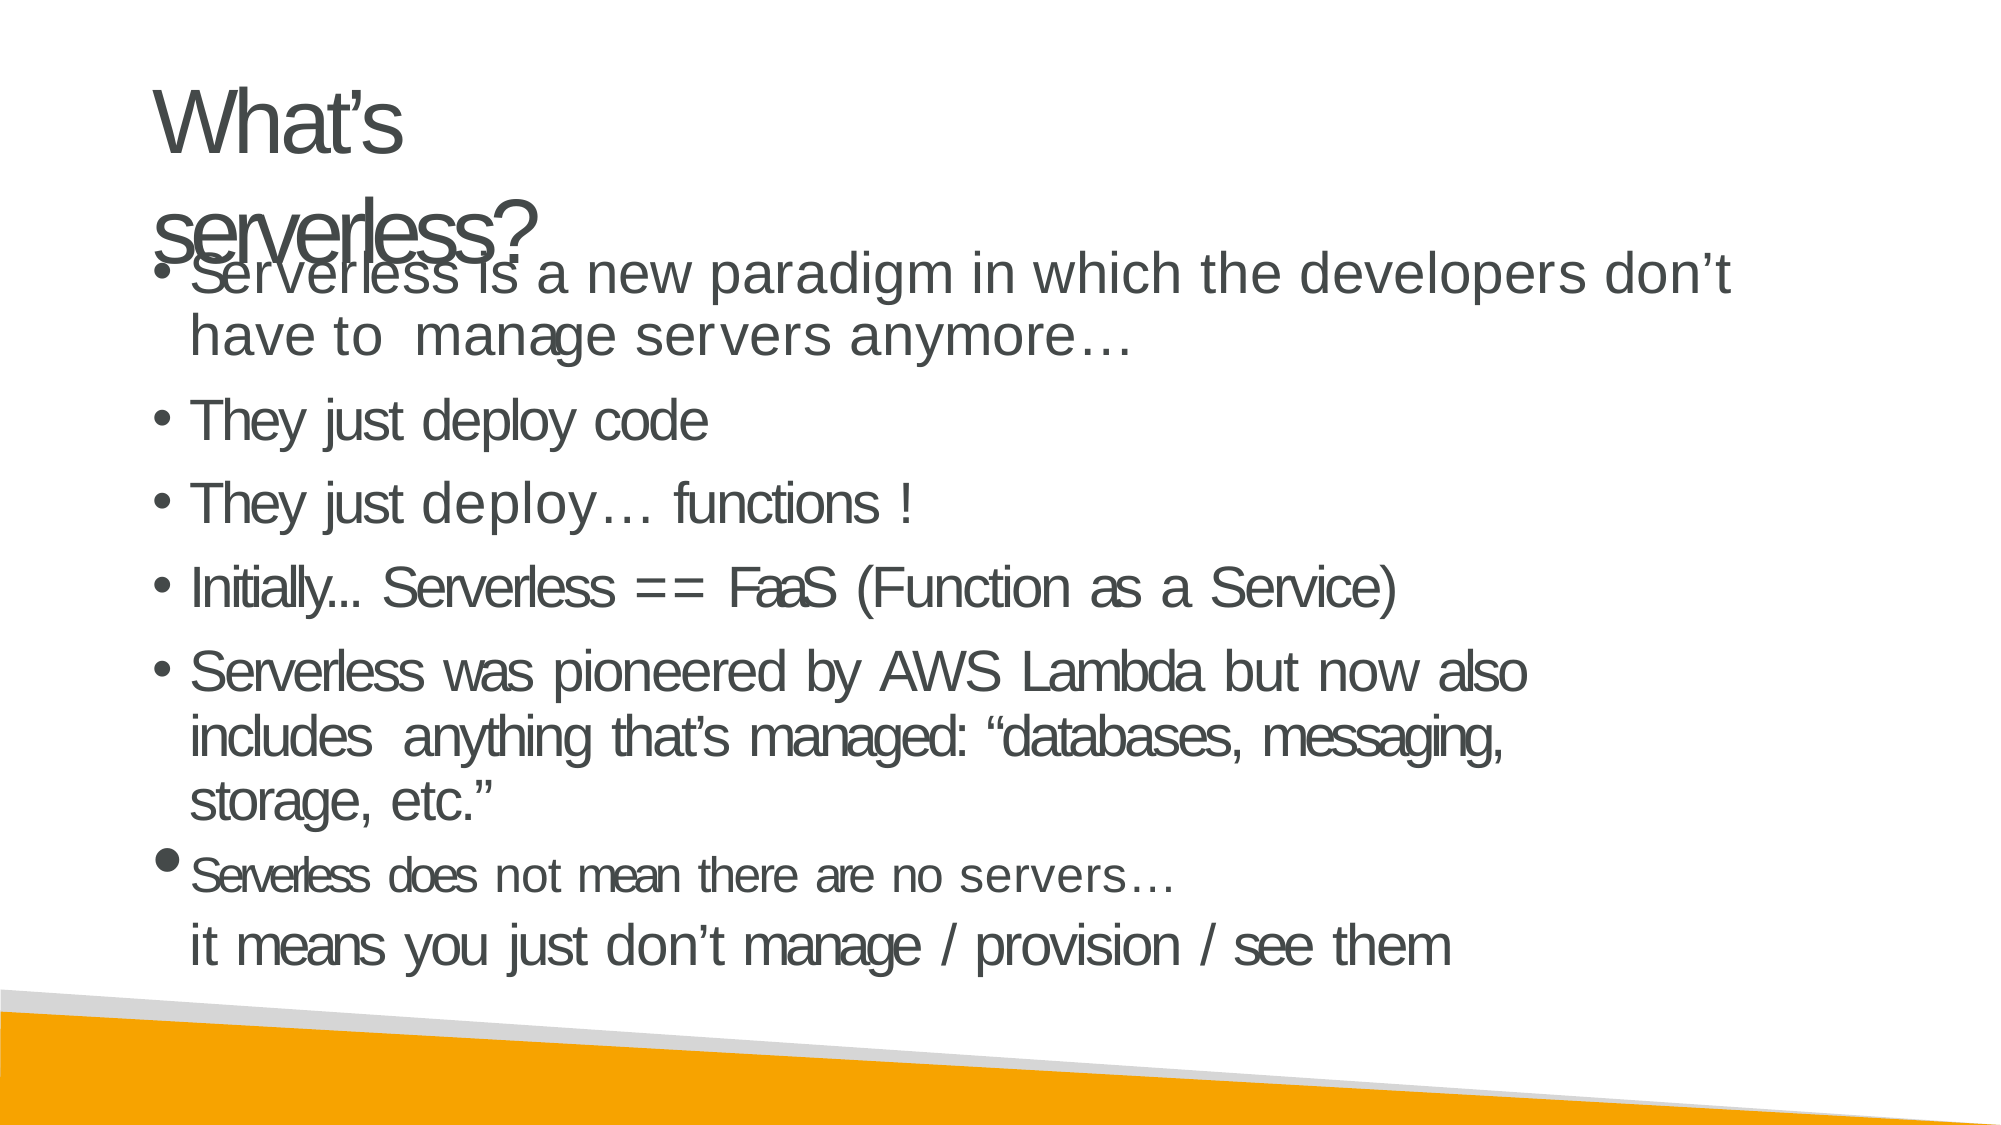

# What’s serverless?
Serverless is a new paradigm in which the developers don’t have to  manage servers anymore…
They just deploy code
They just deploy… functions !
Initially... Serverless == FaaS (Function as a Service)
Serverless was pioneered by AWS Lambda but now also includes  anything that’s managed: “databases, messaging, storage, etc.”
Serverless does not mean there are no servers…
it means you just don’t manage / provision / see them